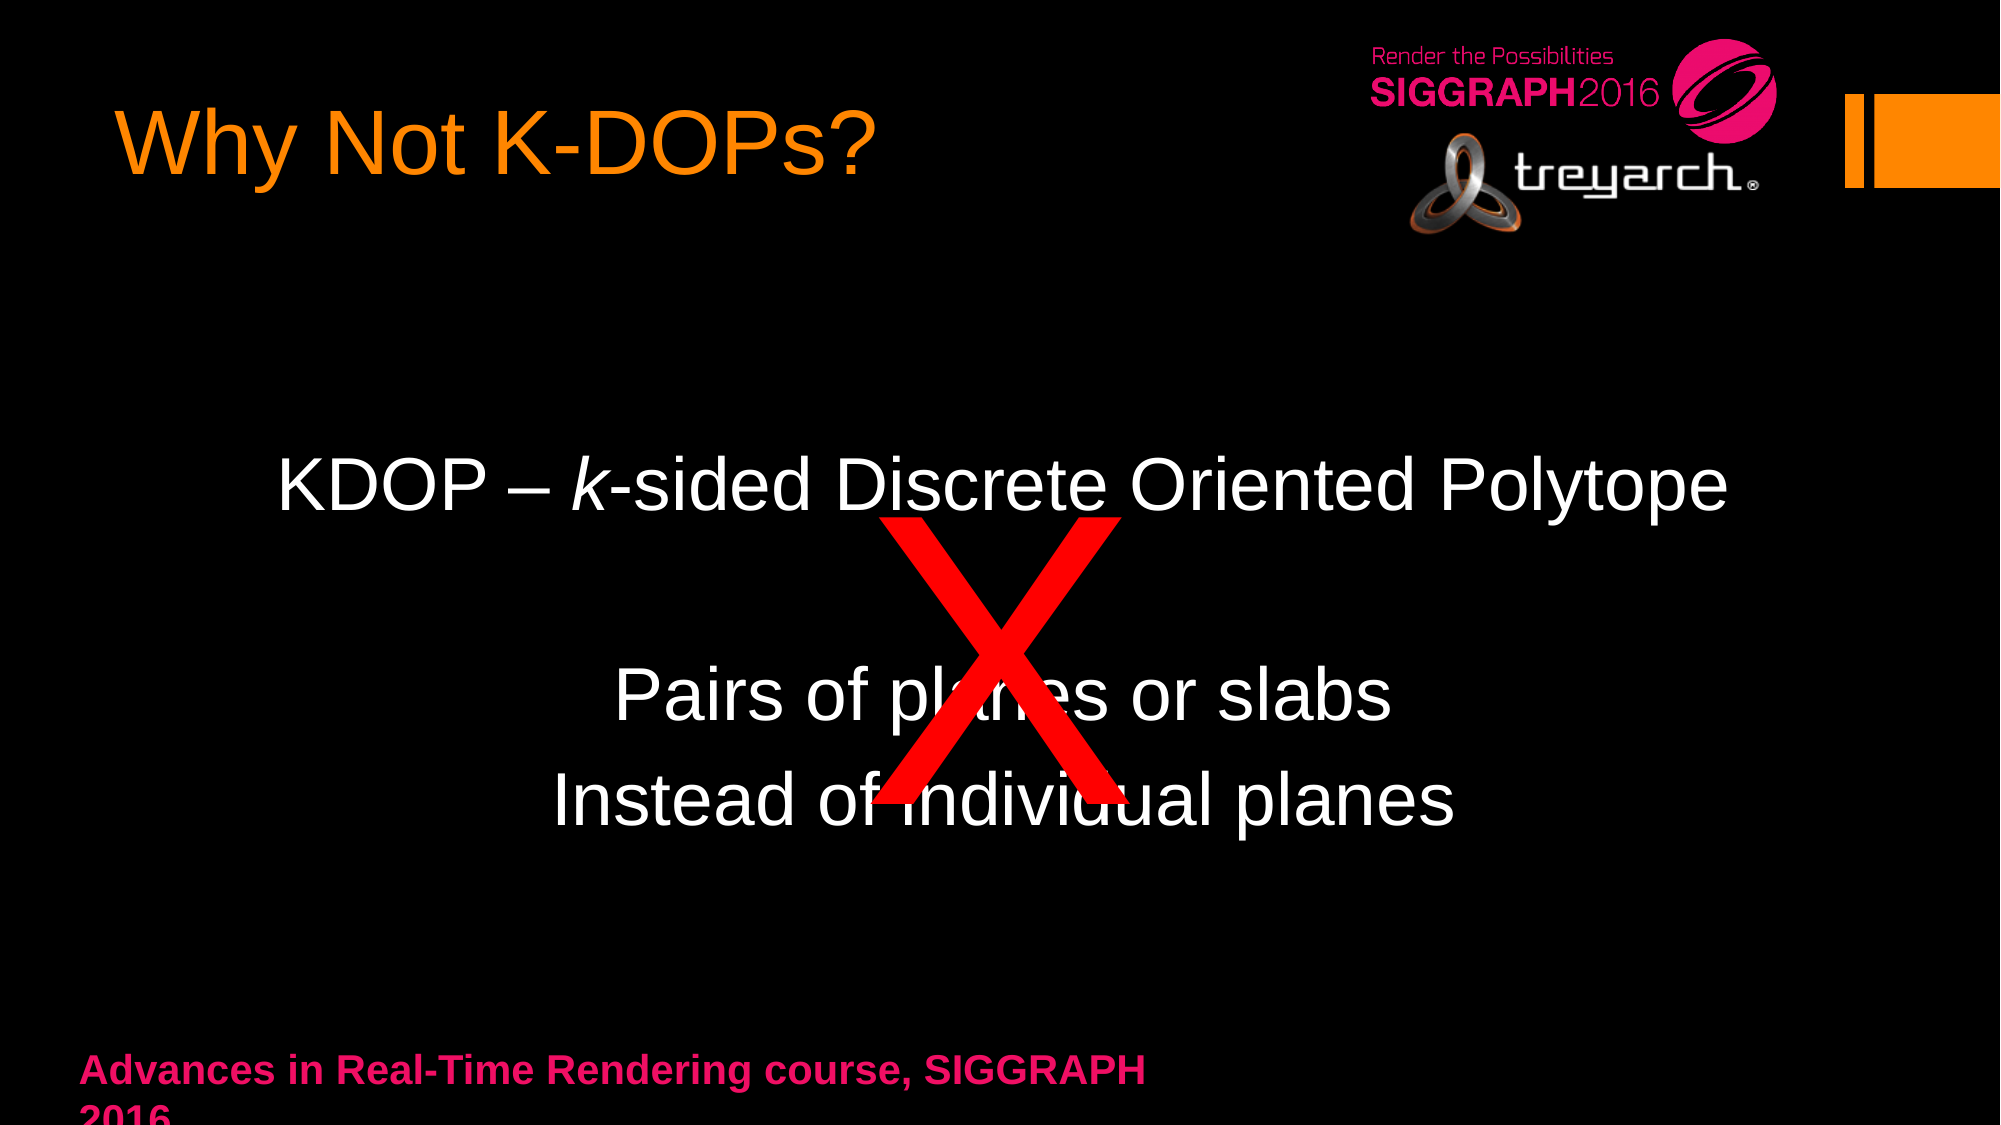

# Why Not K-DOPs?
X
KDOP – k-sided Discrete Oriented Polytope

Pairs of planes or slabs
Instead of individual planes